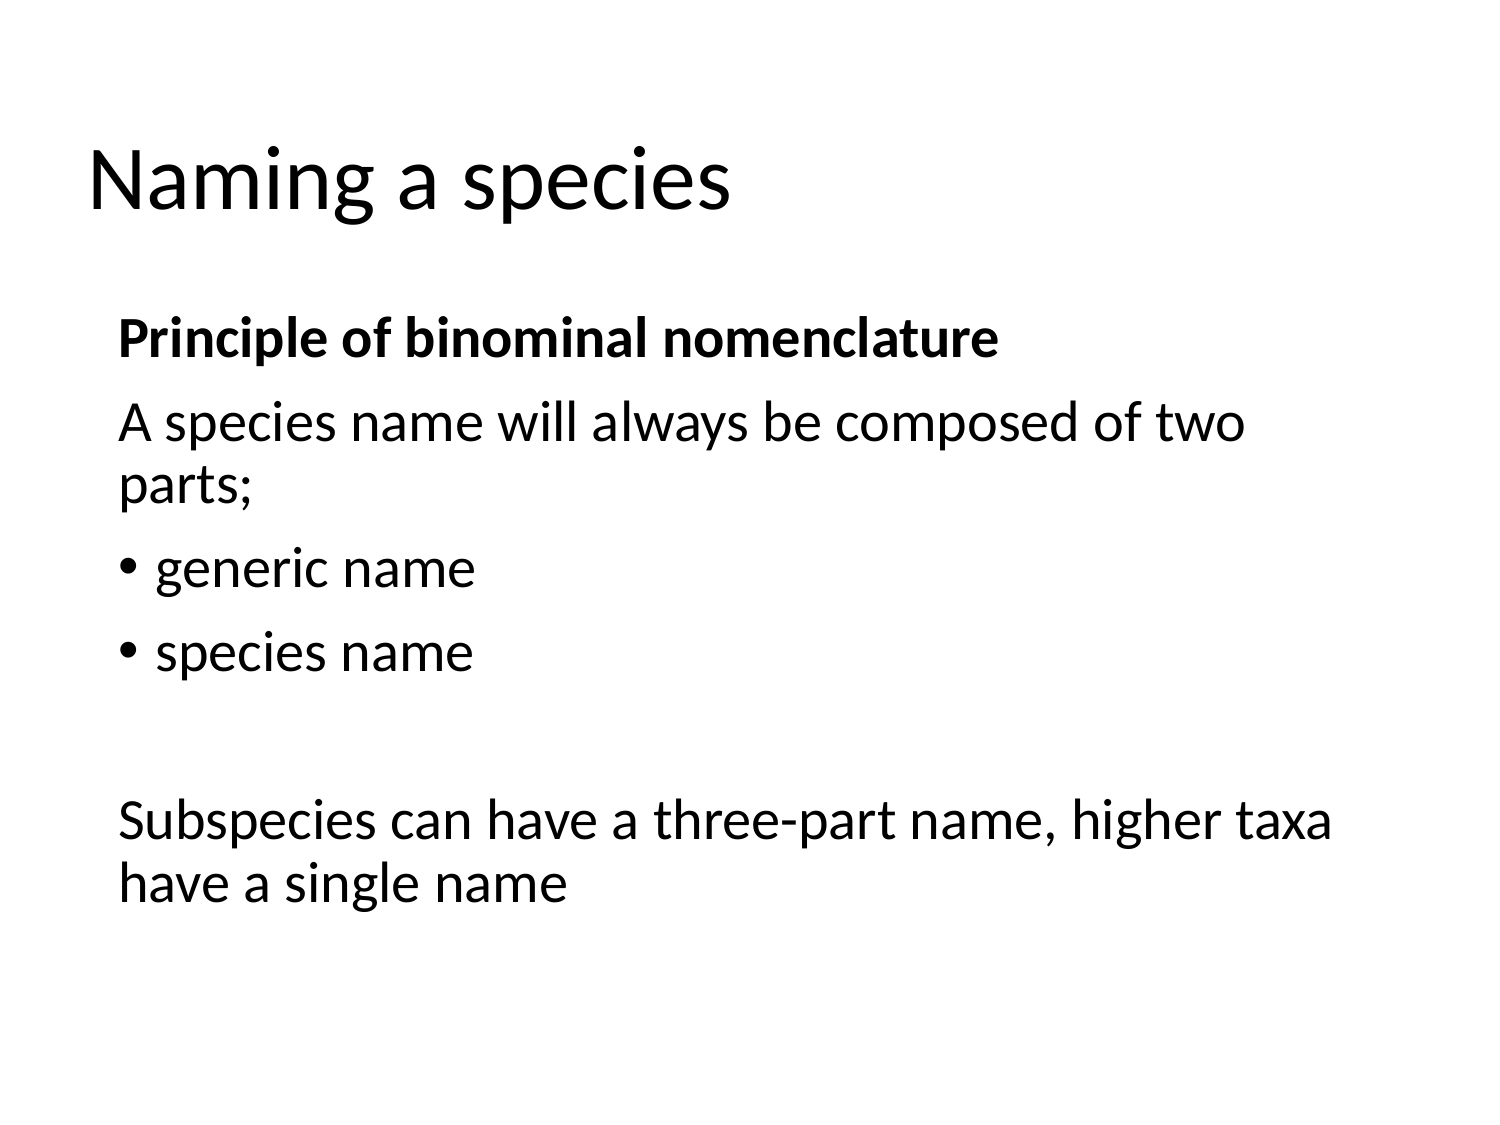

# Naming a species
Principle of binominal nomenclature
A species name will always be composed of two parts;
generic name
species name

Subspecies can have a three-part name, higher taxa have a single name